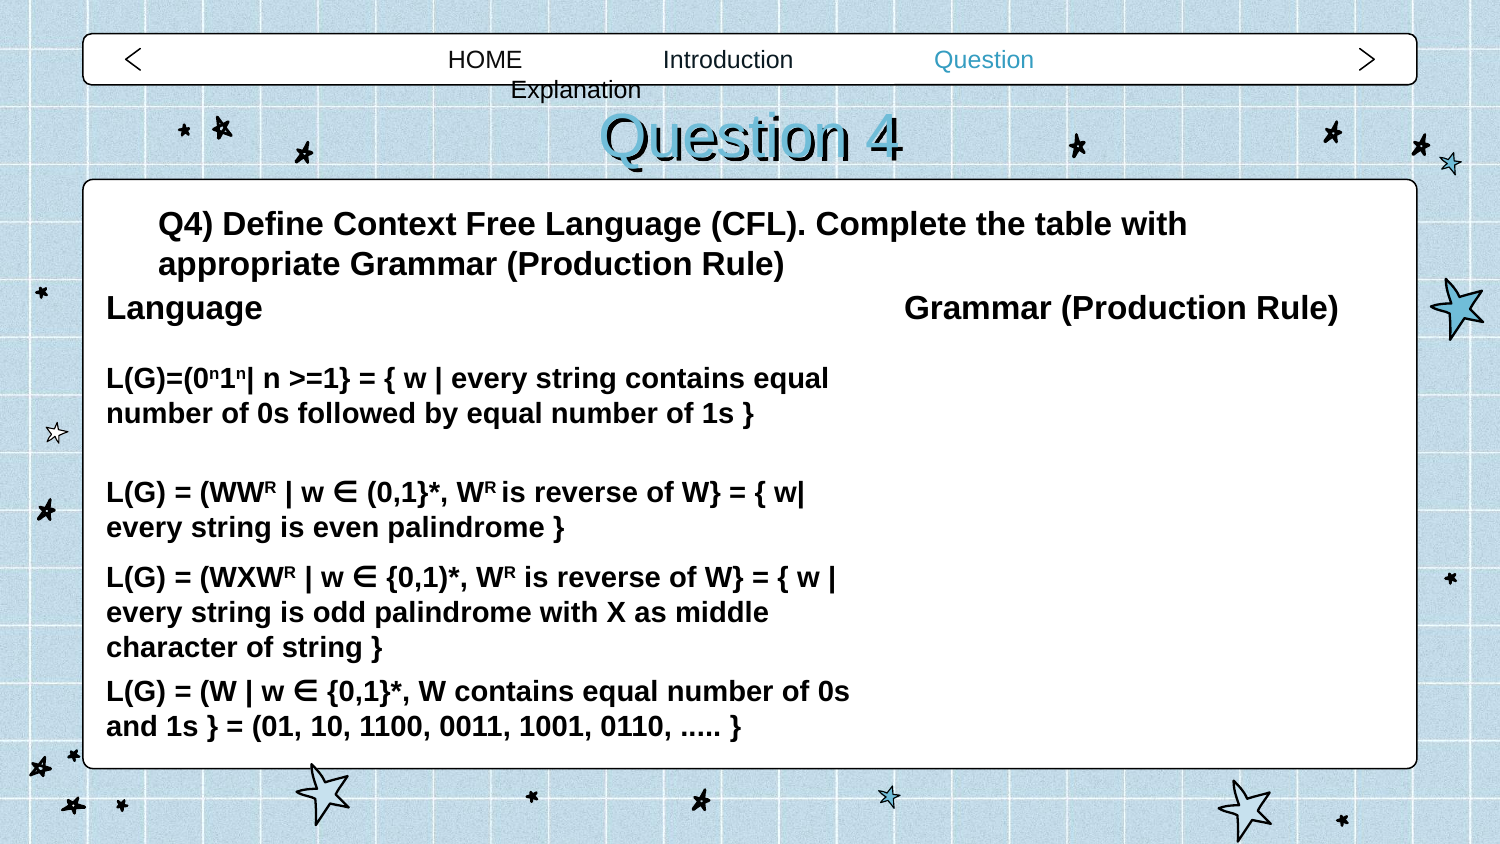

HOME                    Introduction                    Question                    Explanation

# Question 4

Q4) Define Context Free Language (CFL). Complete the table with appropriate Grammar (Production Rule)

| Language | Grammar (Production Rule) |
| --- | --- |
| L(G)=(0n1n| n >=1} = { w | every string contains equal number of 0s followed by equal number of 1s } |  |
| L(G) = (WWR | w ∈ (0,1}\*, WR is reverse of W} = { w| every string is even palindrome } |  |
| L(G) = (WXWR | w ∈ {0,1)\*, WR is reverse of W} = { w | every string is odd palindrome with X as middle character of string } |  |
| L(G) = (W | w ∈ {0,1}\*, W contains equal number of 0s and 1s } = (01, 10, 1100, 0011, 1001, 0110, ..... } |  |